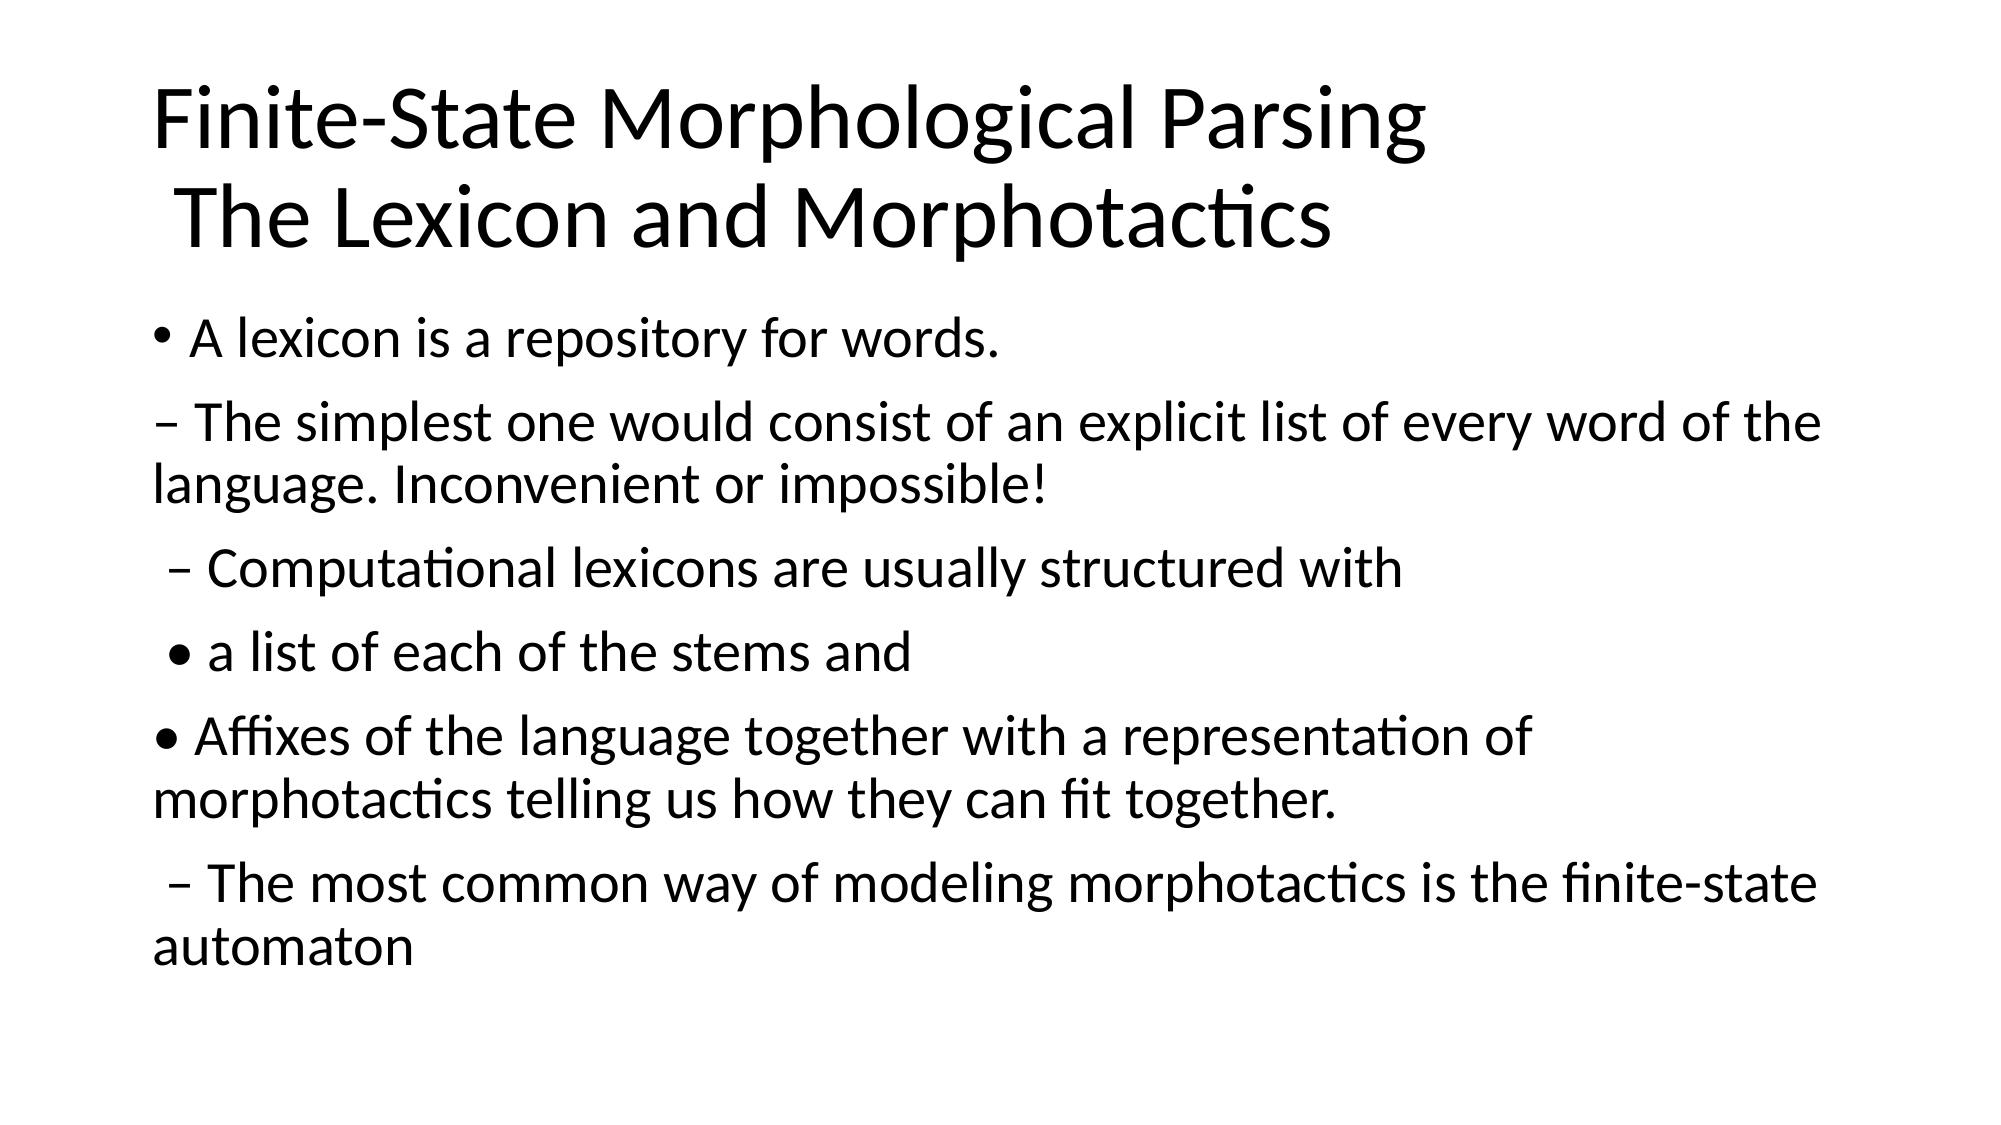

# Finite-State Morphological Parsing The Lexicon and Morphotactics
A lexicon is a repository for words.
– The simplest one would consist of an explicit list of every word of the language. Inconvenient or impossible!
 – Computational lexicons are usually structured with
 • a list of each of the stems and
• Affixes of the language together with a representation of morphotactics telling us how they can fit together.
 – The most common way of modeling morphotactics is the finite-state automaton